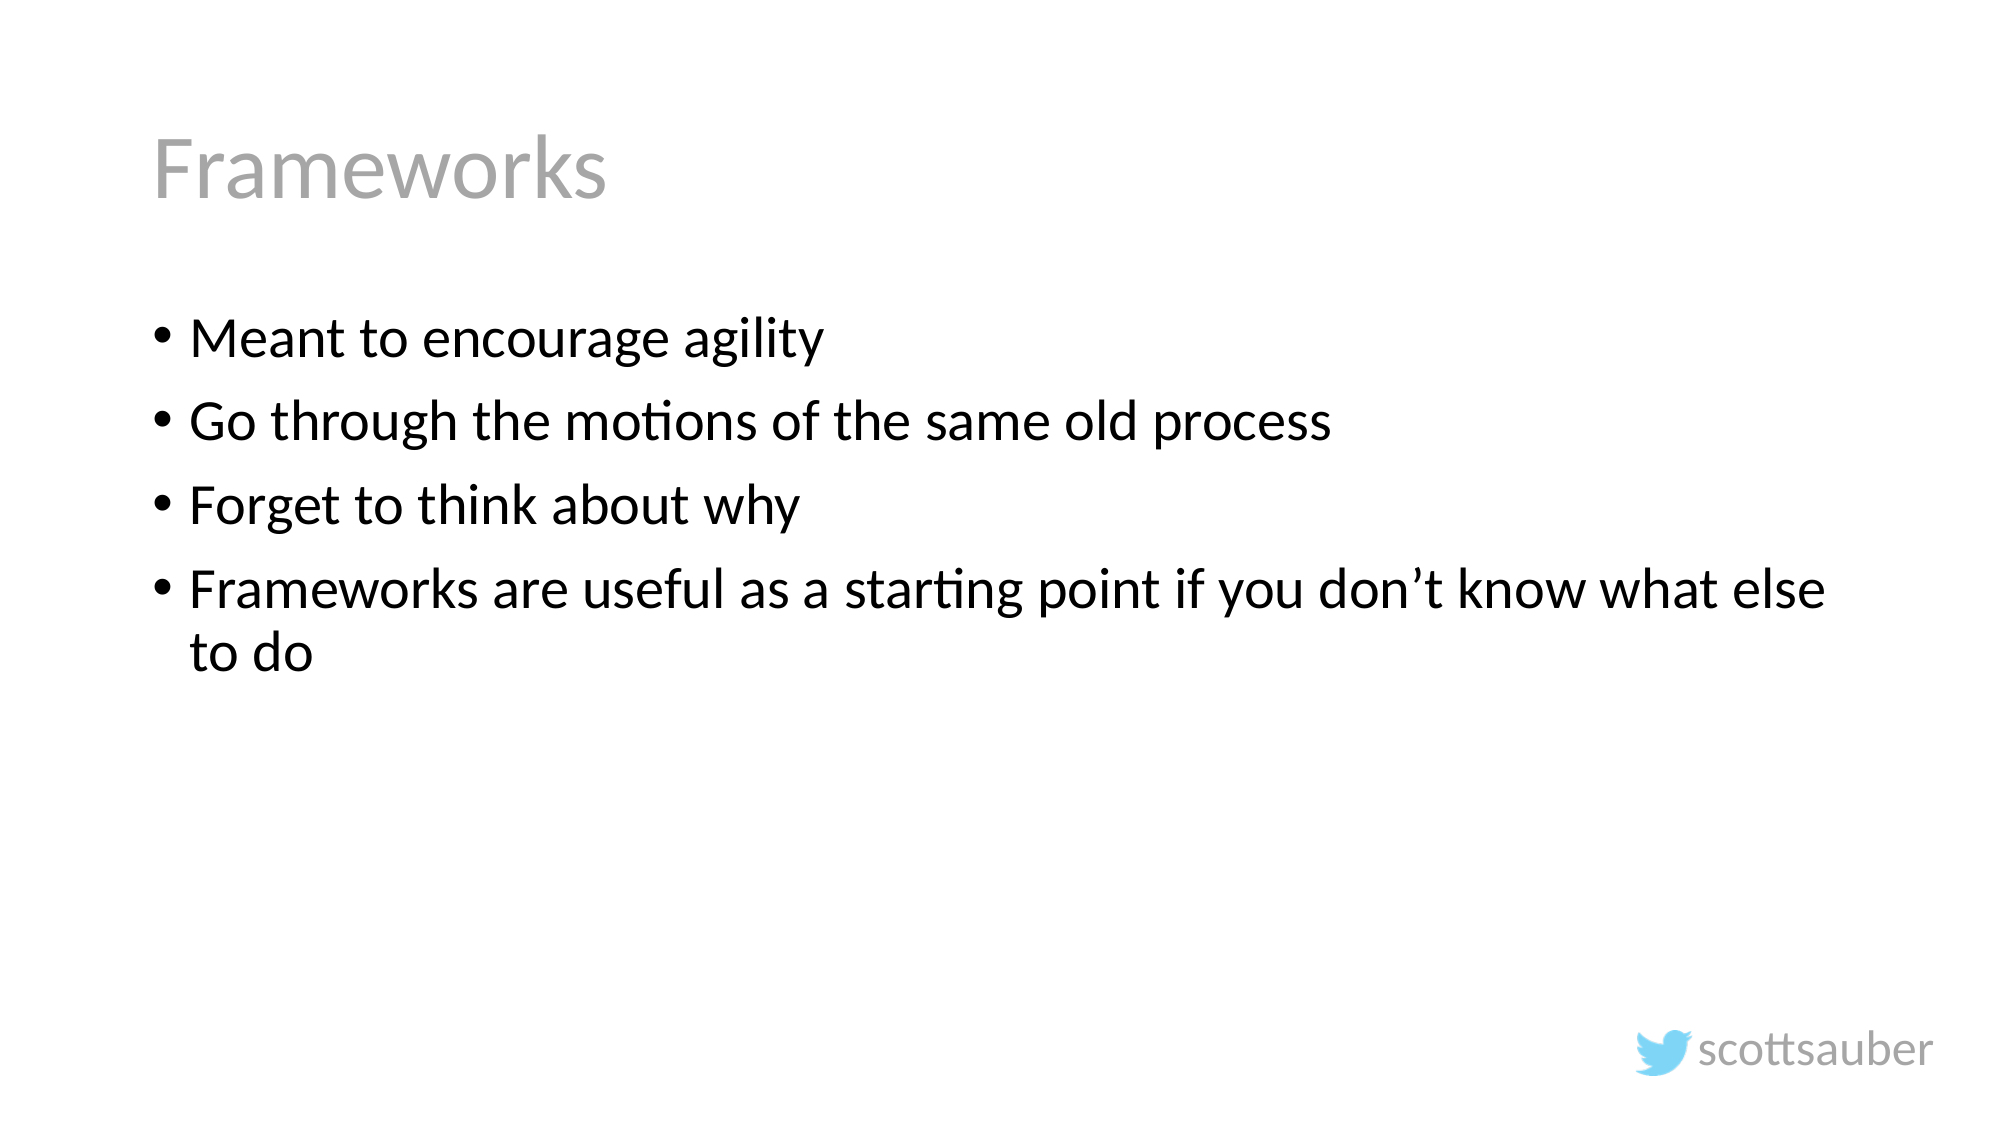

# Frameworks
Meant to encourage agility
Go through the motions of the same old process
Forget to think about why
Frameworks are useful as a starting point if you don’t know what else to do
scottsauber